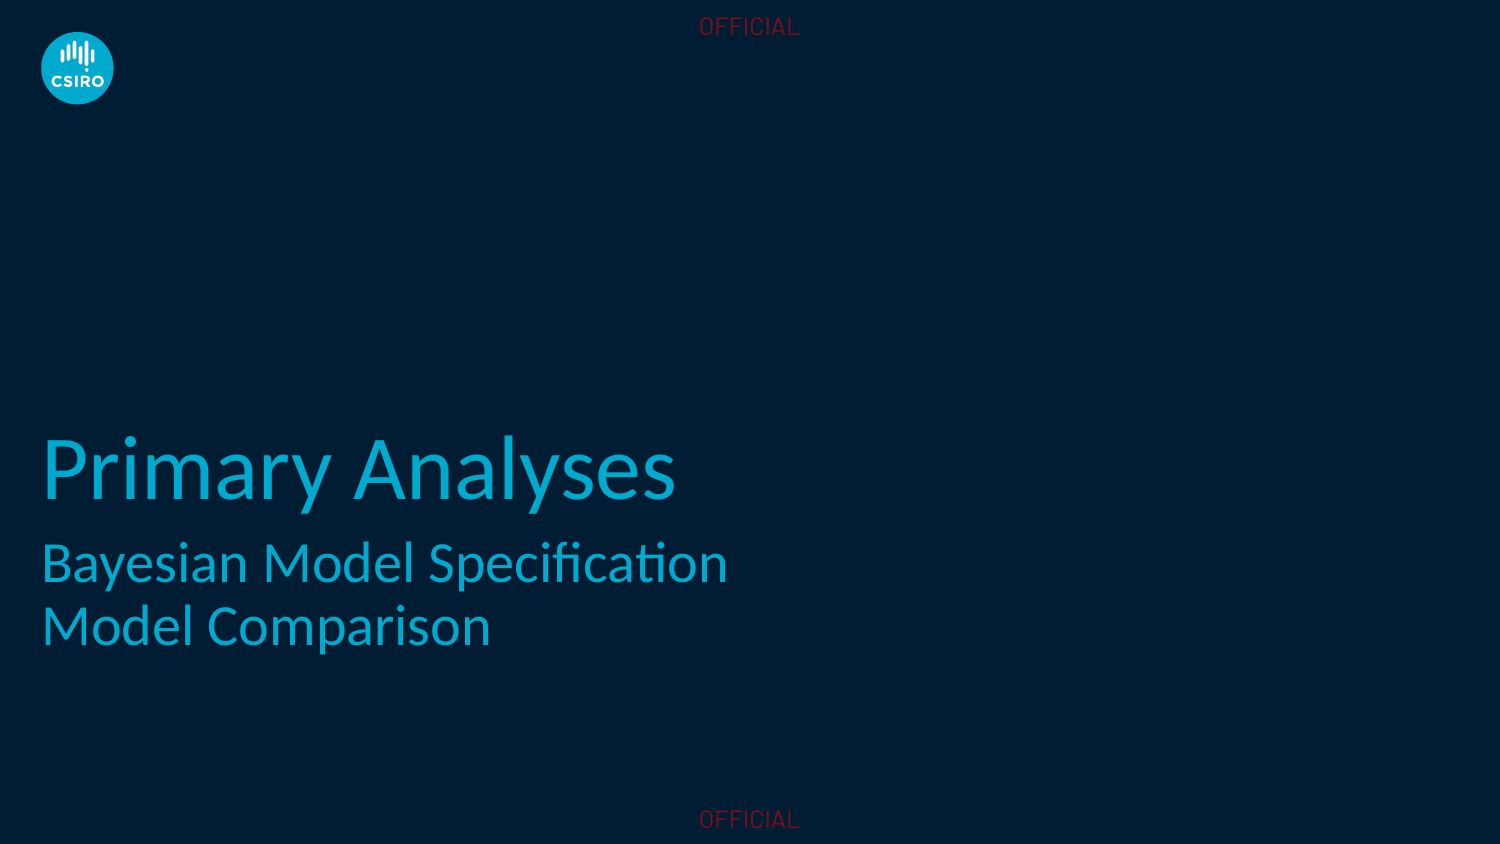

Primary Analyses
Bayesian Model Specification
Model Comparison